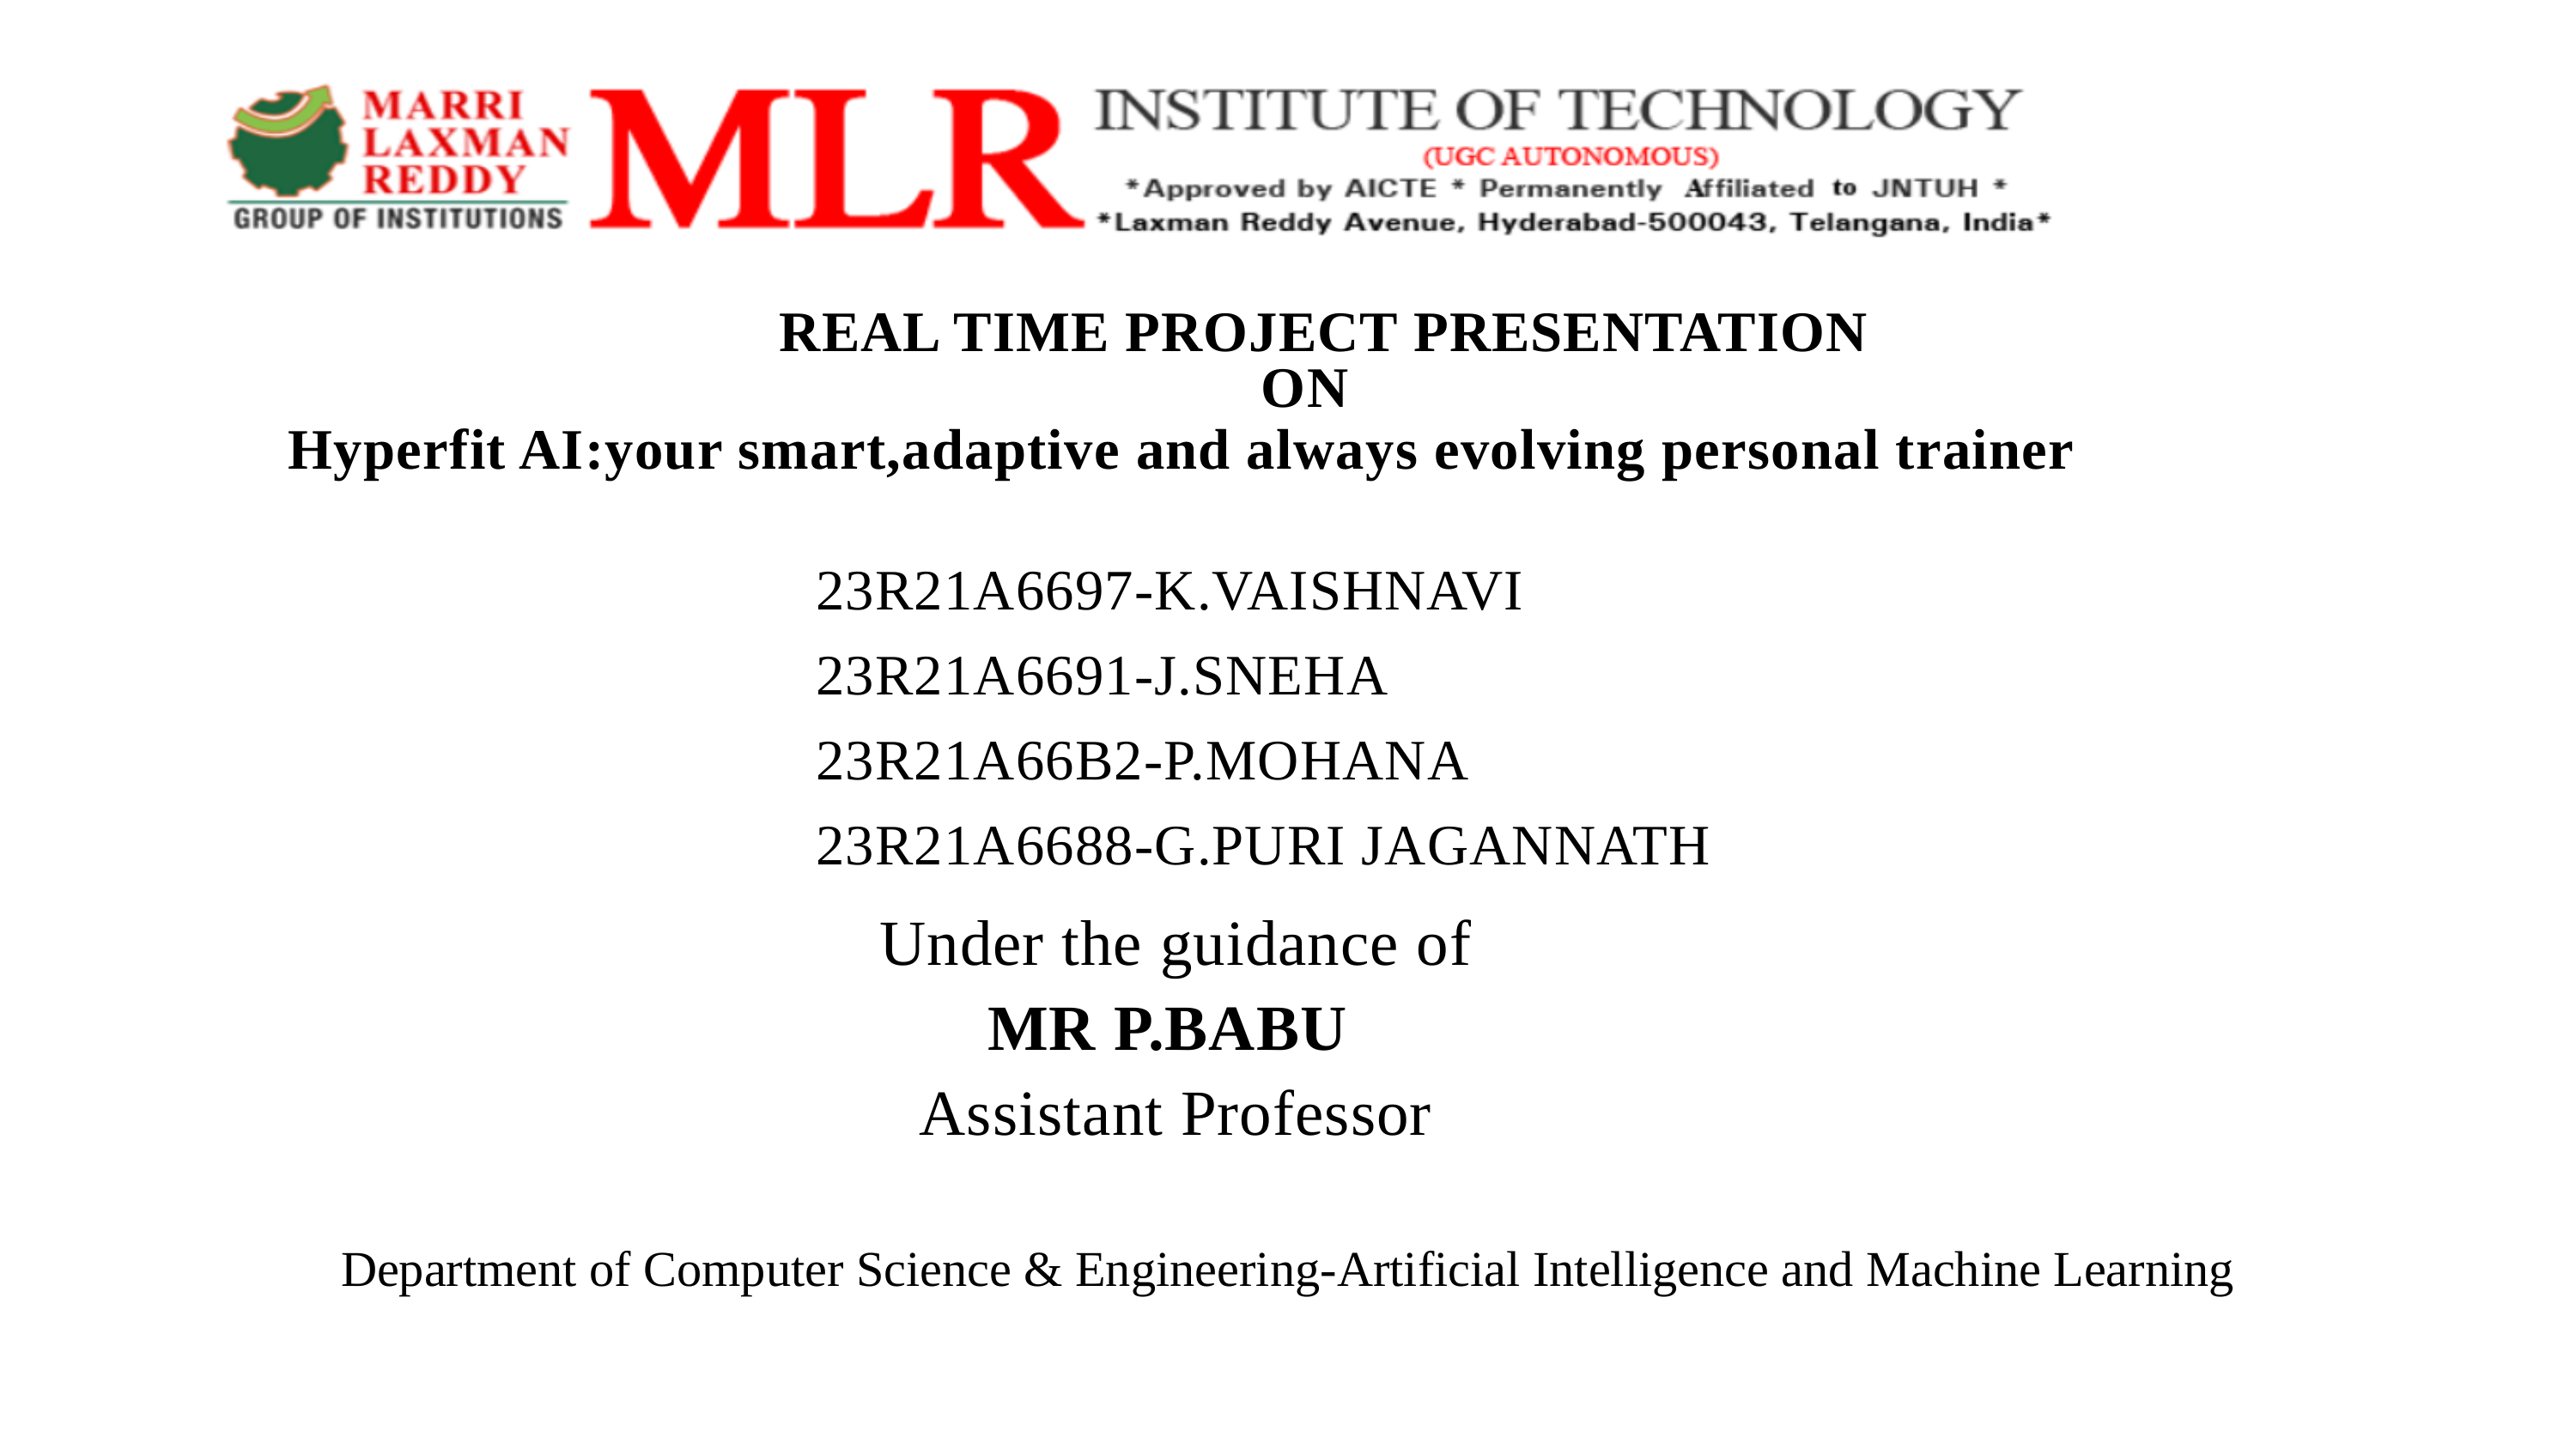

REAL TIME PROJECT PRESENTATION
ON
Hyperfit AI:your smart,adaptive and always evolving personal trainer

23R21A6697-K.VAISHNAVI
23R21A6691-J.SNEHA
23R21A66B2-P.MOHANA
23R21A6688-G.PURI JAGANNATH

Under the guidance of
MR P.BABU
Assistant Professor

Department of Computer Science & Engineering-Artificial Intelligence and Machine Learning